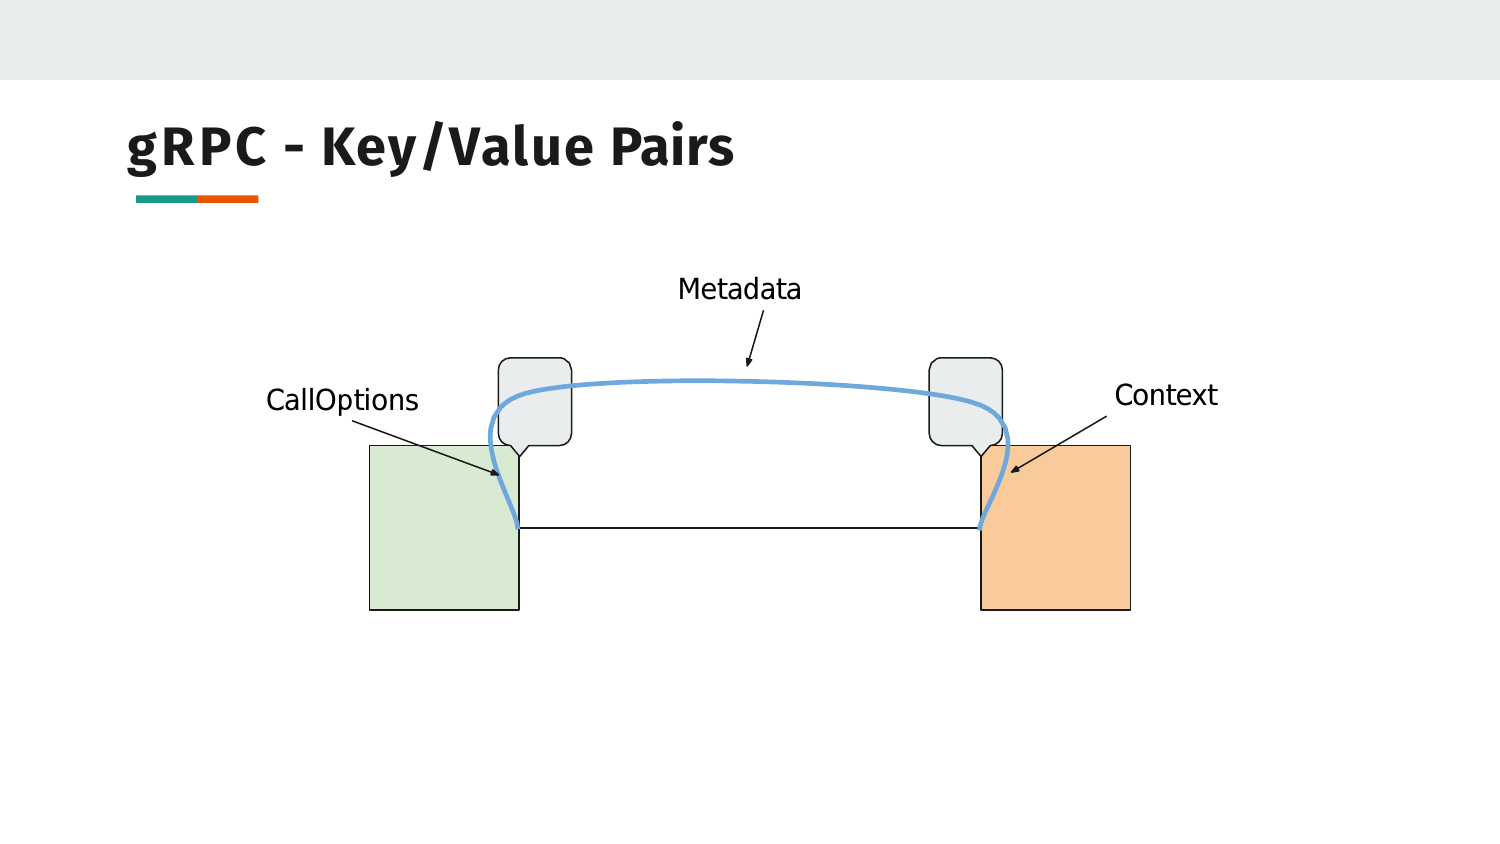

# gRPC - Key/Value Pairs
Metadata

Context
CallOptions